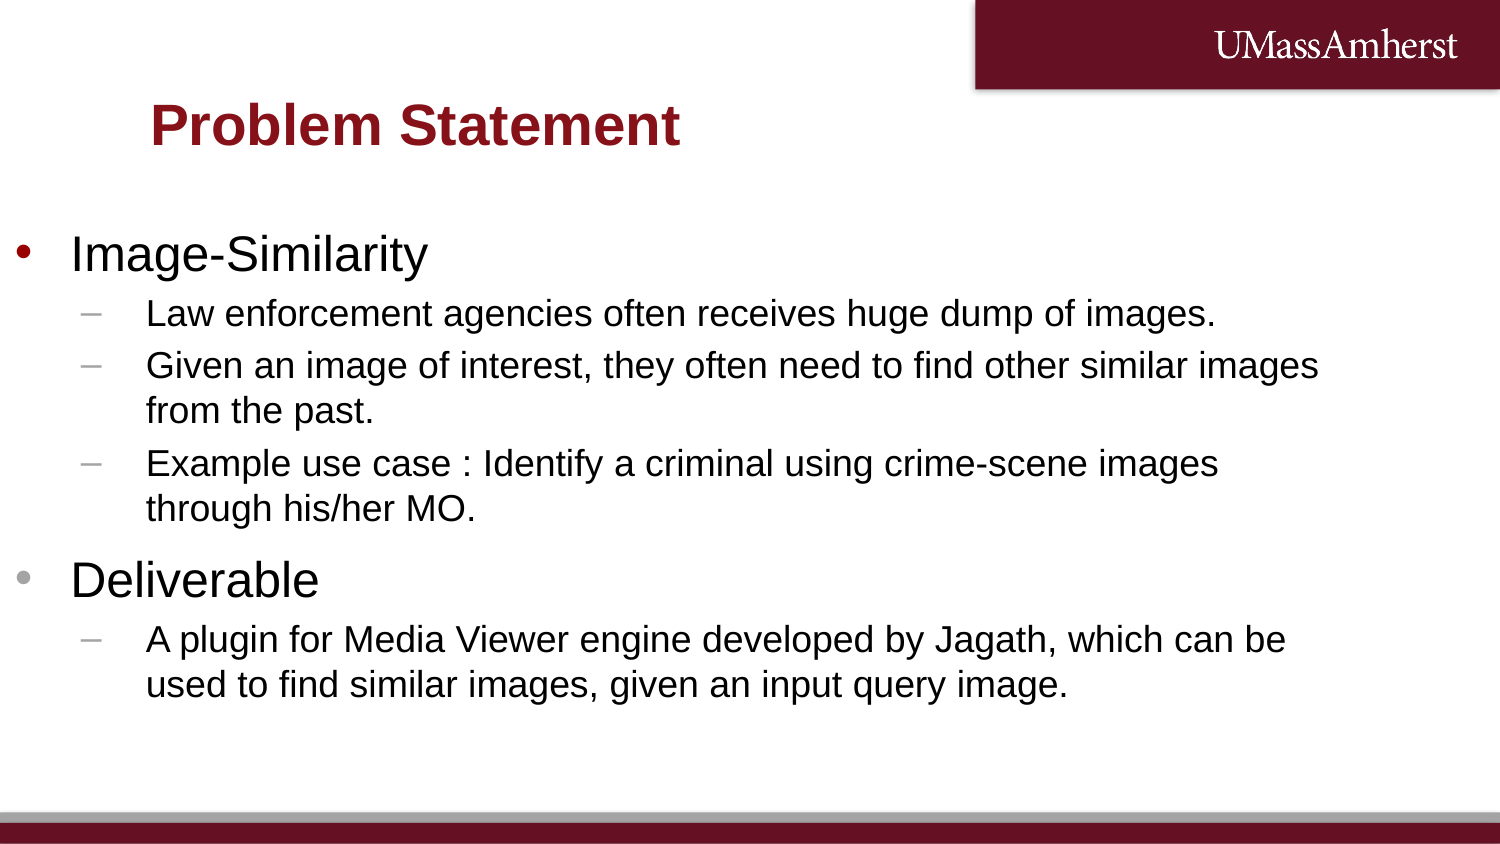

Problem Statement
Image-Similarity
Law enforcement agencies often receives huge dump of images.
Given an image of interest, they often need to find other similar images from the past.
Example use case : Identify a criminal using crime-scene images through his/her MO.
Deliverable
A plugin for Media Viewer engine developed by Jagath, which can be used to find similar images, given an input query image.